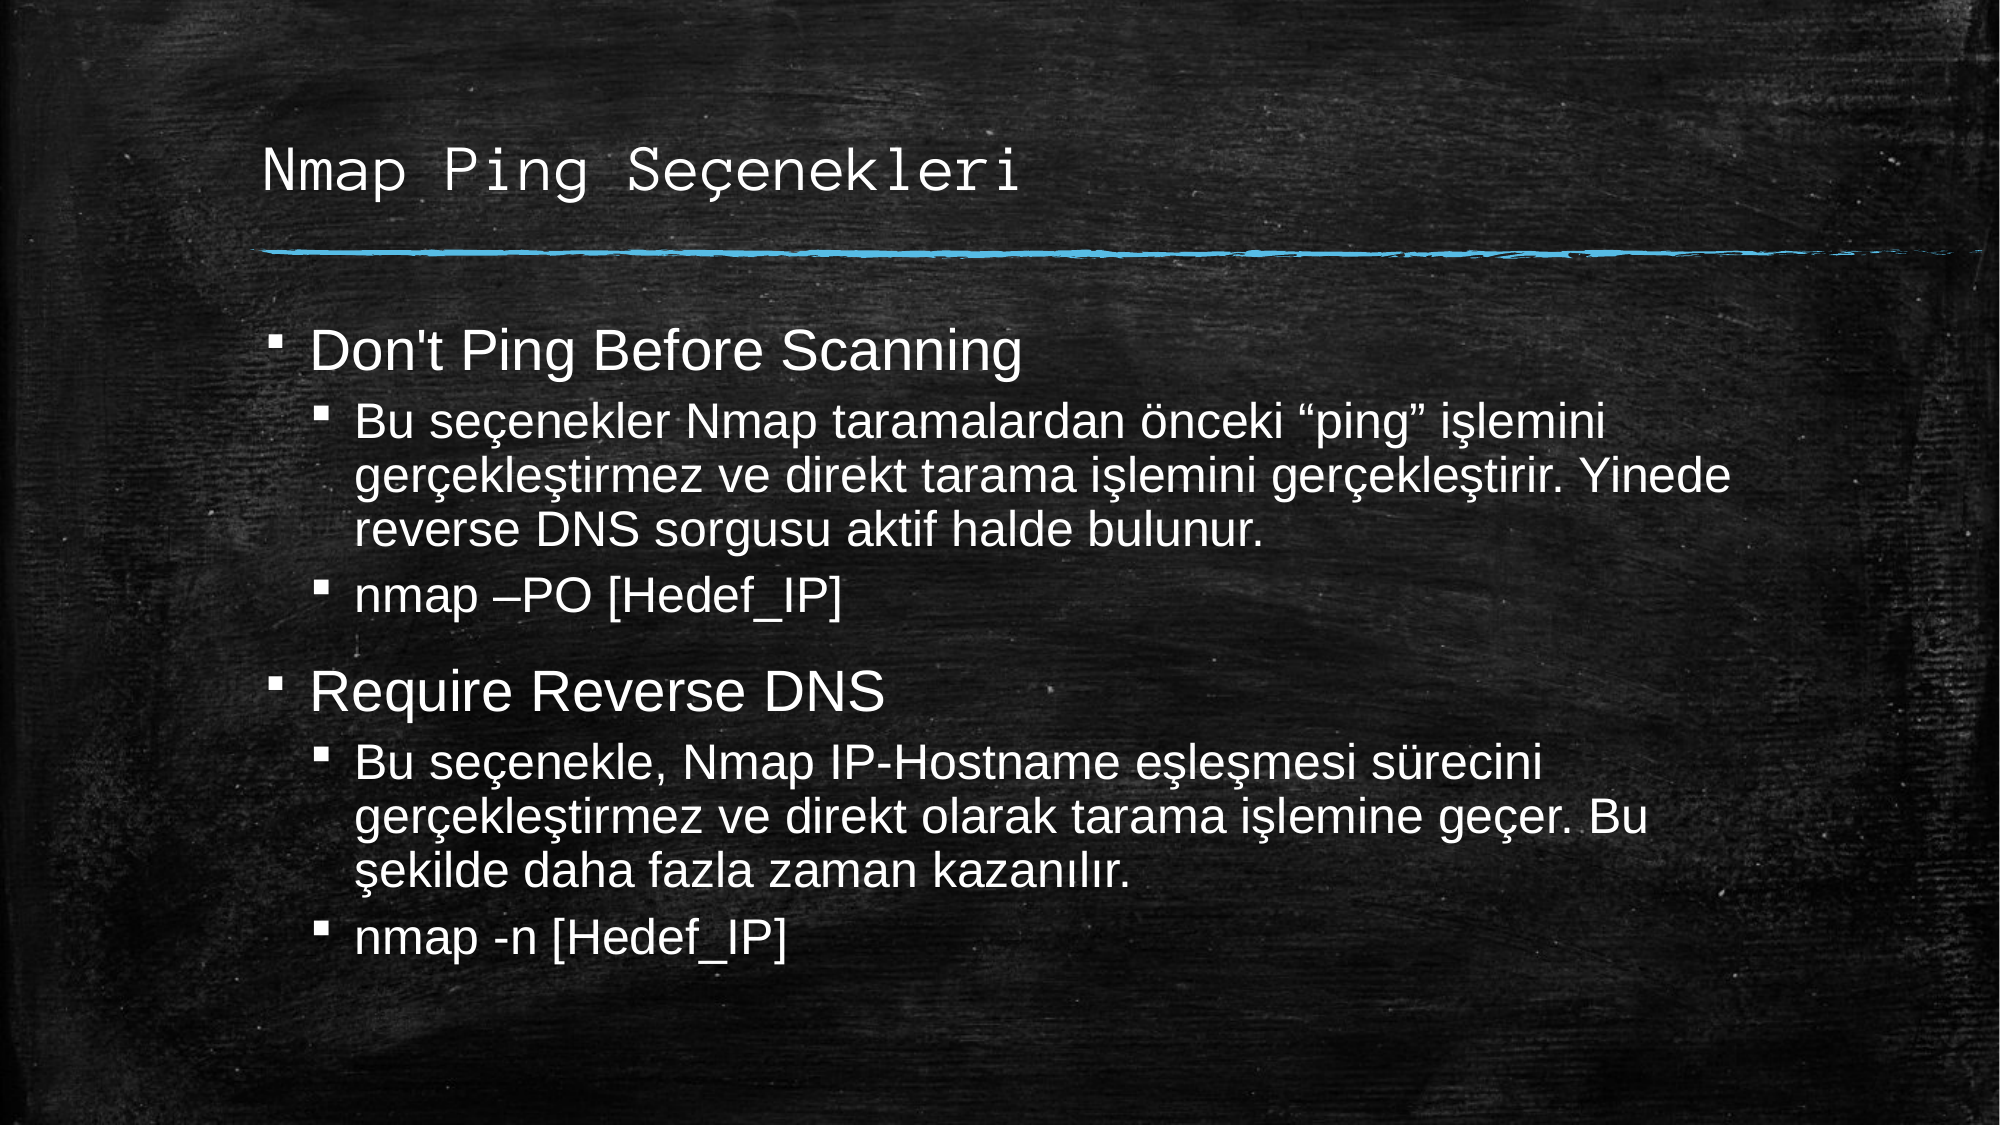

# Nmap Ping Seçenekleri
Don't Ping Before Scanning
Bu seçenekler Nmap taramalardan önceki “ping” işlemini gerçekleştirmez ve direkt tarama işlemini gerçekleştirir. Yinede reverse DNS sorgusu aktif halde bulunur.
nmap –PO [Hedef_IP]
Require Reverse DNS
Bu seçenekle, Nmap IP-Hostname eşleşmesi sürecini gerçekleştirmez ve direkt olarak tarama işlemine geçer. Bu şekilde daha fazla zaman kazanılır.
nmap -n [Hedef_IP]